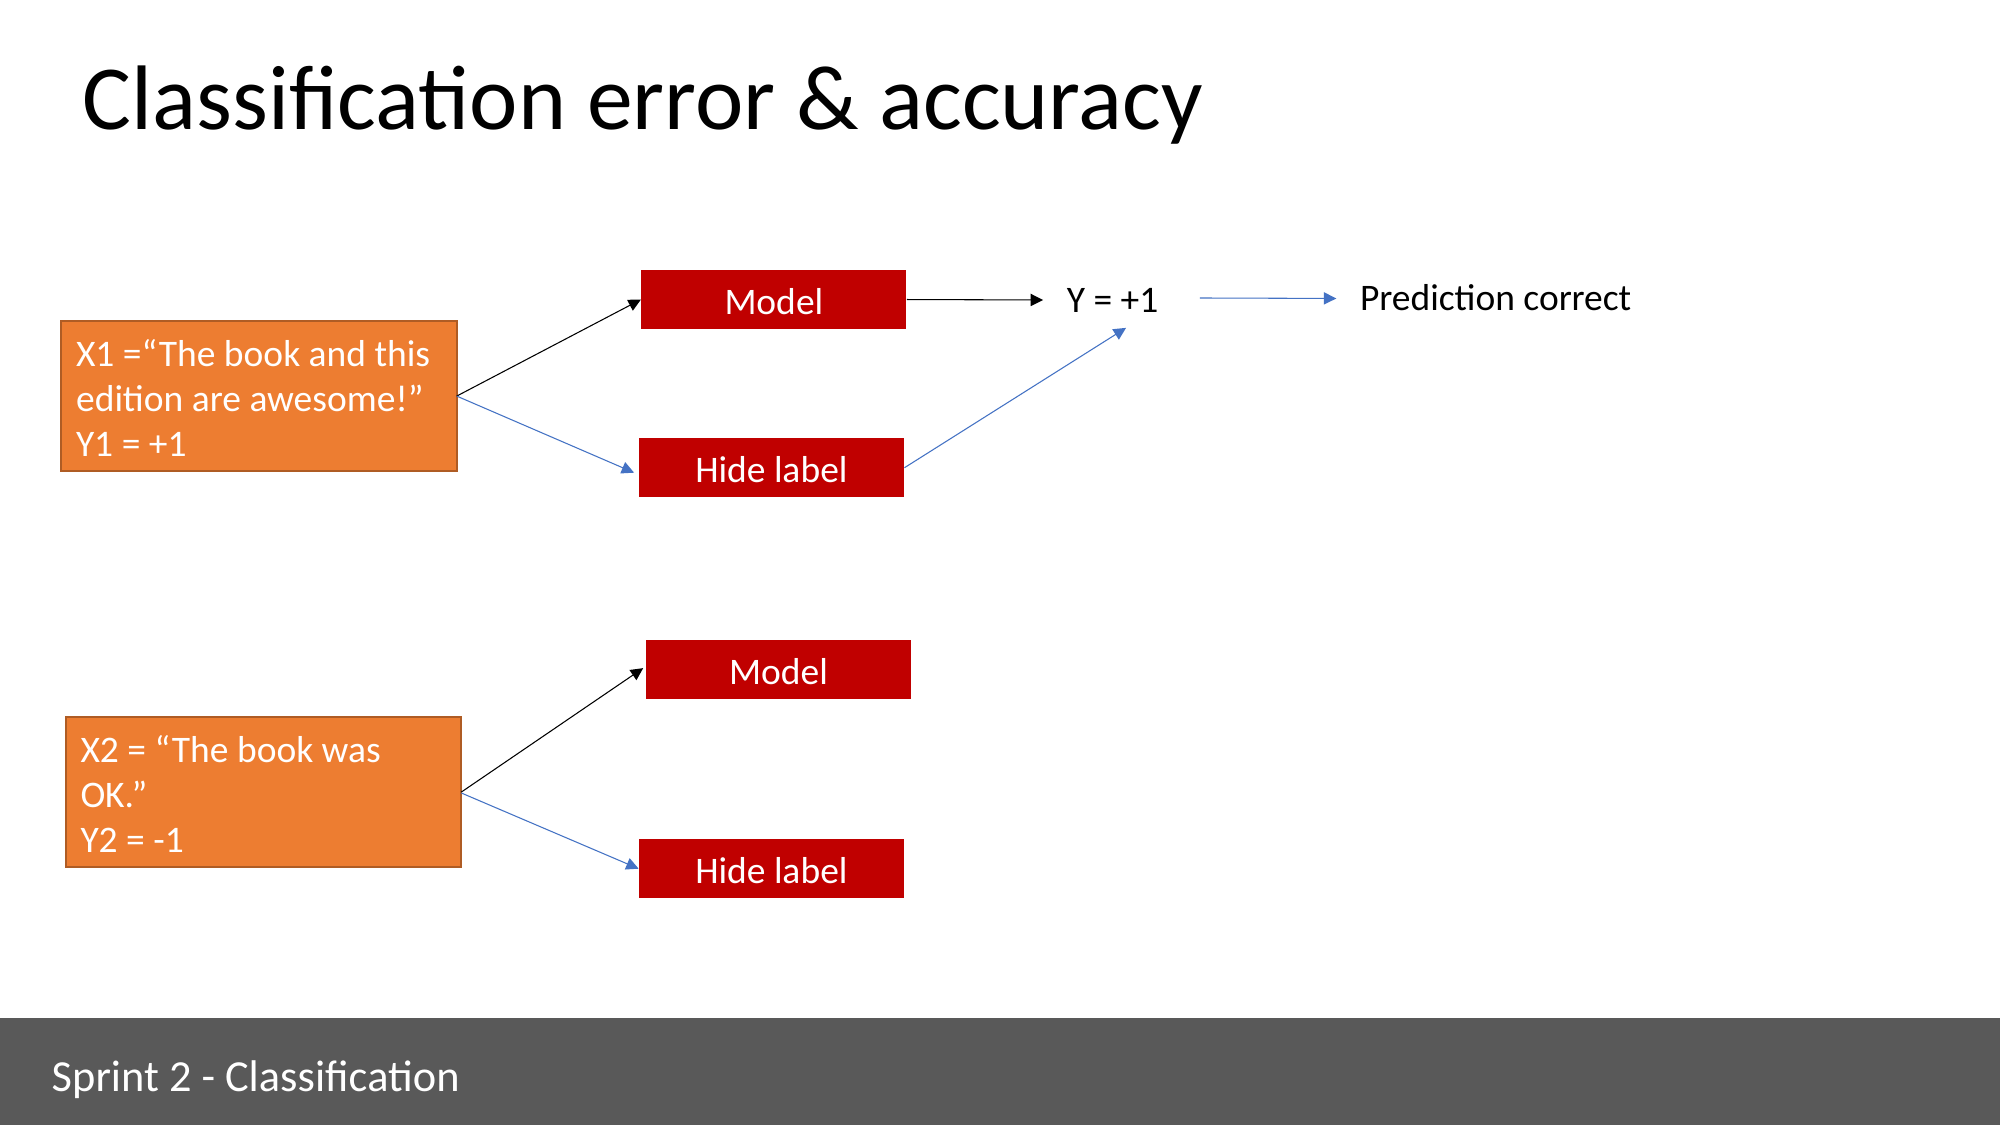

Classification error & accuracy
Prediction correct
Y = +1
Model
X1 =“The book and this edition are awesome!”
Y1 = +1
Hide label
Model
X2 = “The book was OK.”
Y2 = -1
Hide label

Sprint 2 - Classification